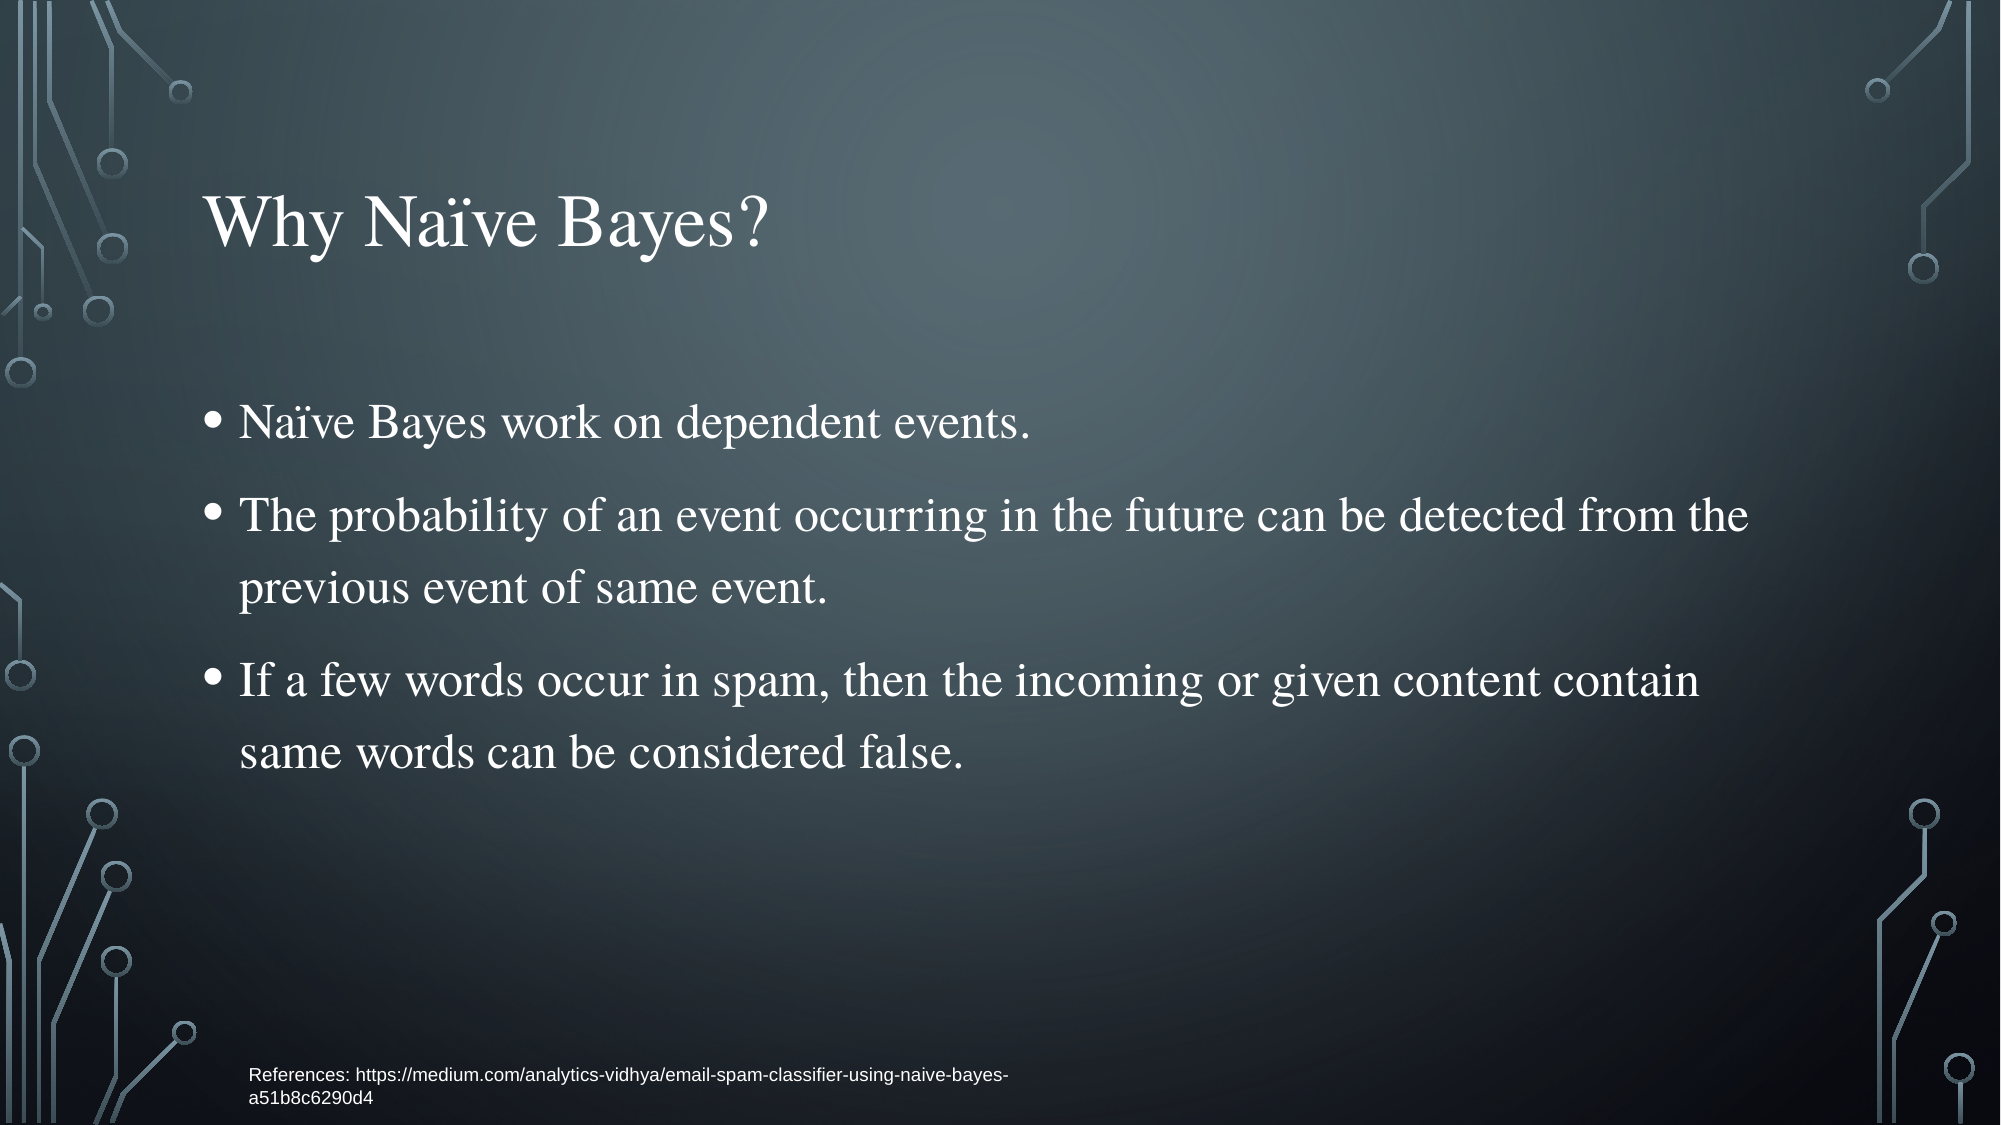

# Why Naïve Bayes?
Naïve Bayes work on dependent events.
The probability of an event occurring in the future can be detected from the previous event of same event.
If a few words occur in spam, then the incoming or given content contain same words can be considered false.

References: https://medium.com/analytics-vidhya/email-spam-classifier-using-naive-bayes-a51b8c6290d4